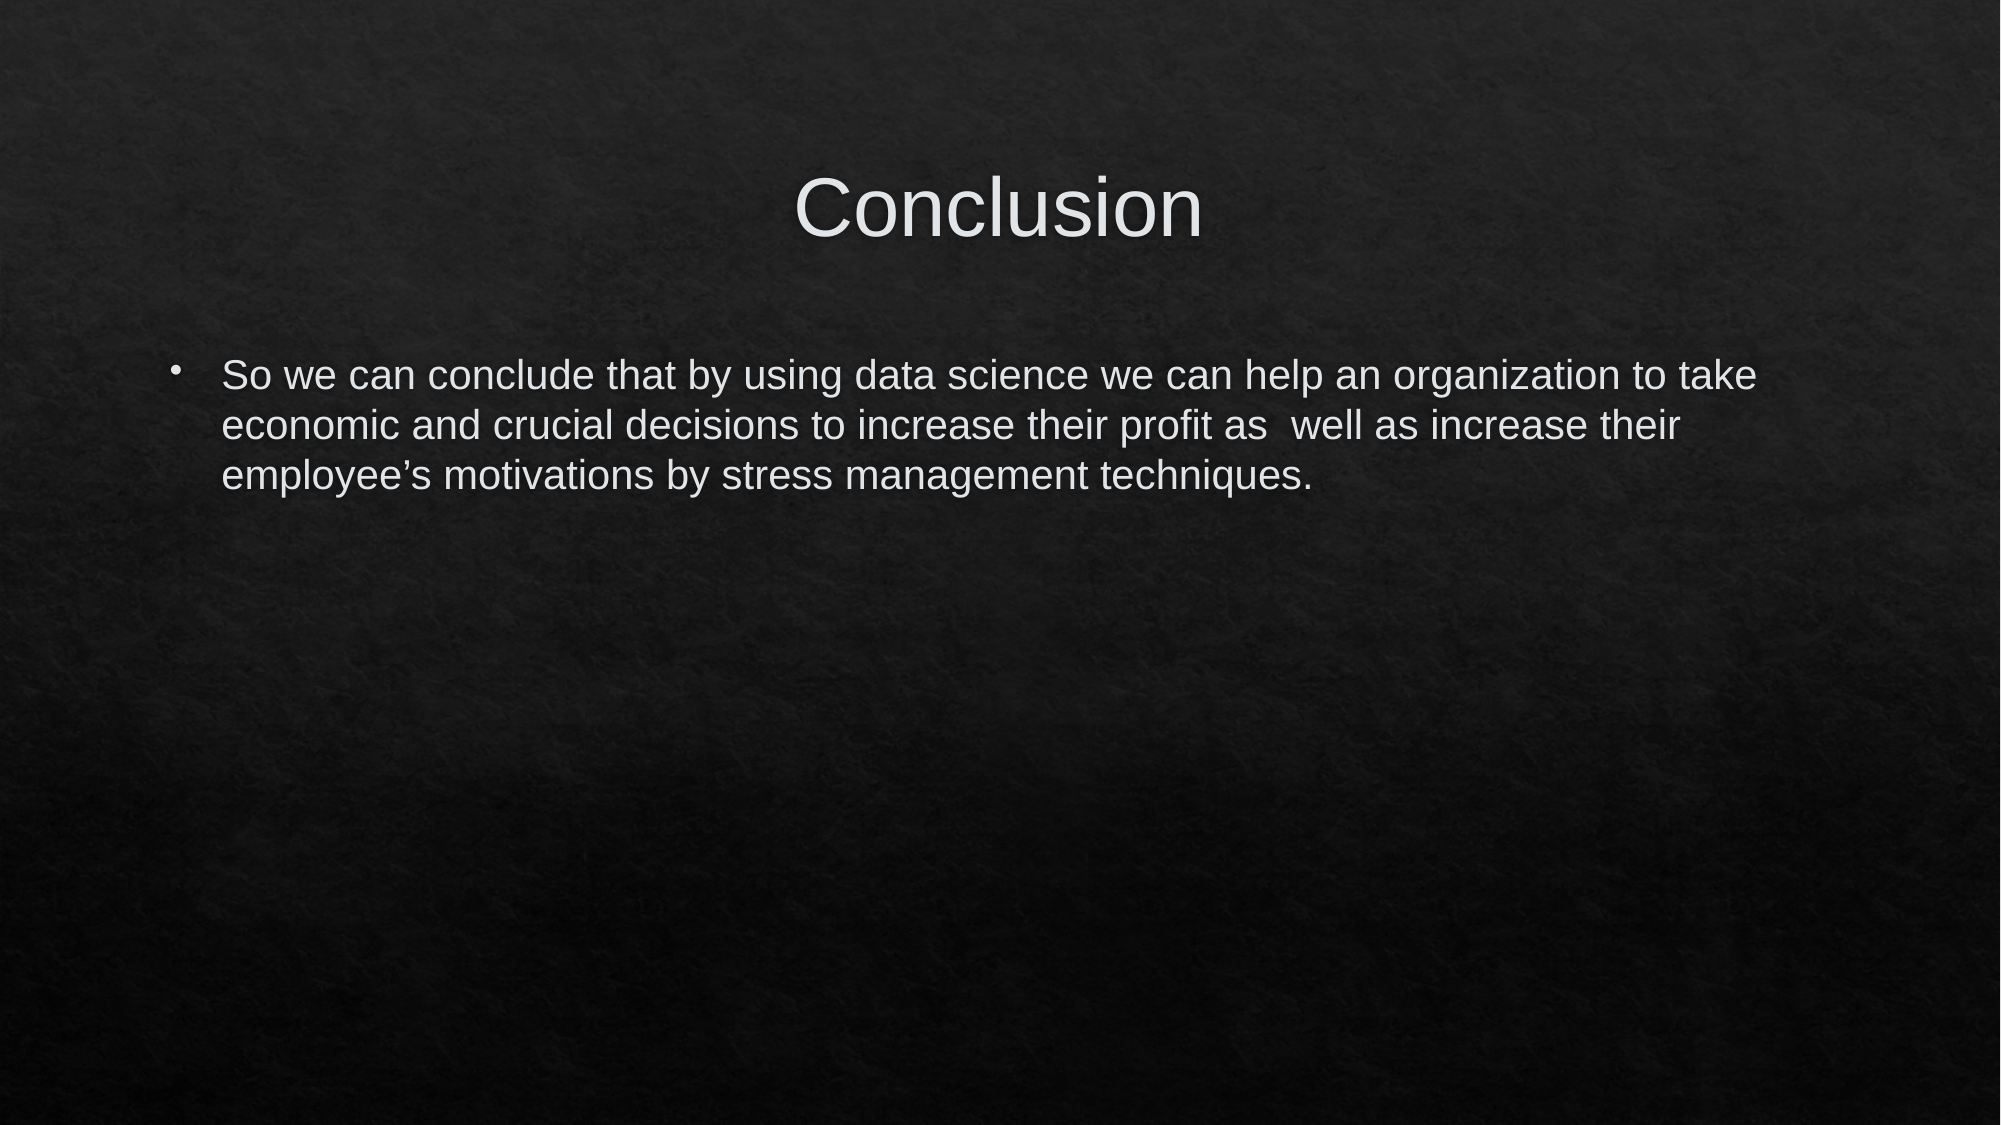

# Conclusion
So we can conclude that by using data science we can help an organization to take economic and crucial decisions to increase their profit as  well as increase their employee’s motivations by stress management techniques.